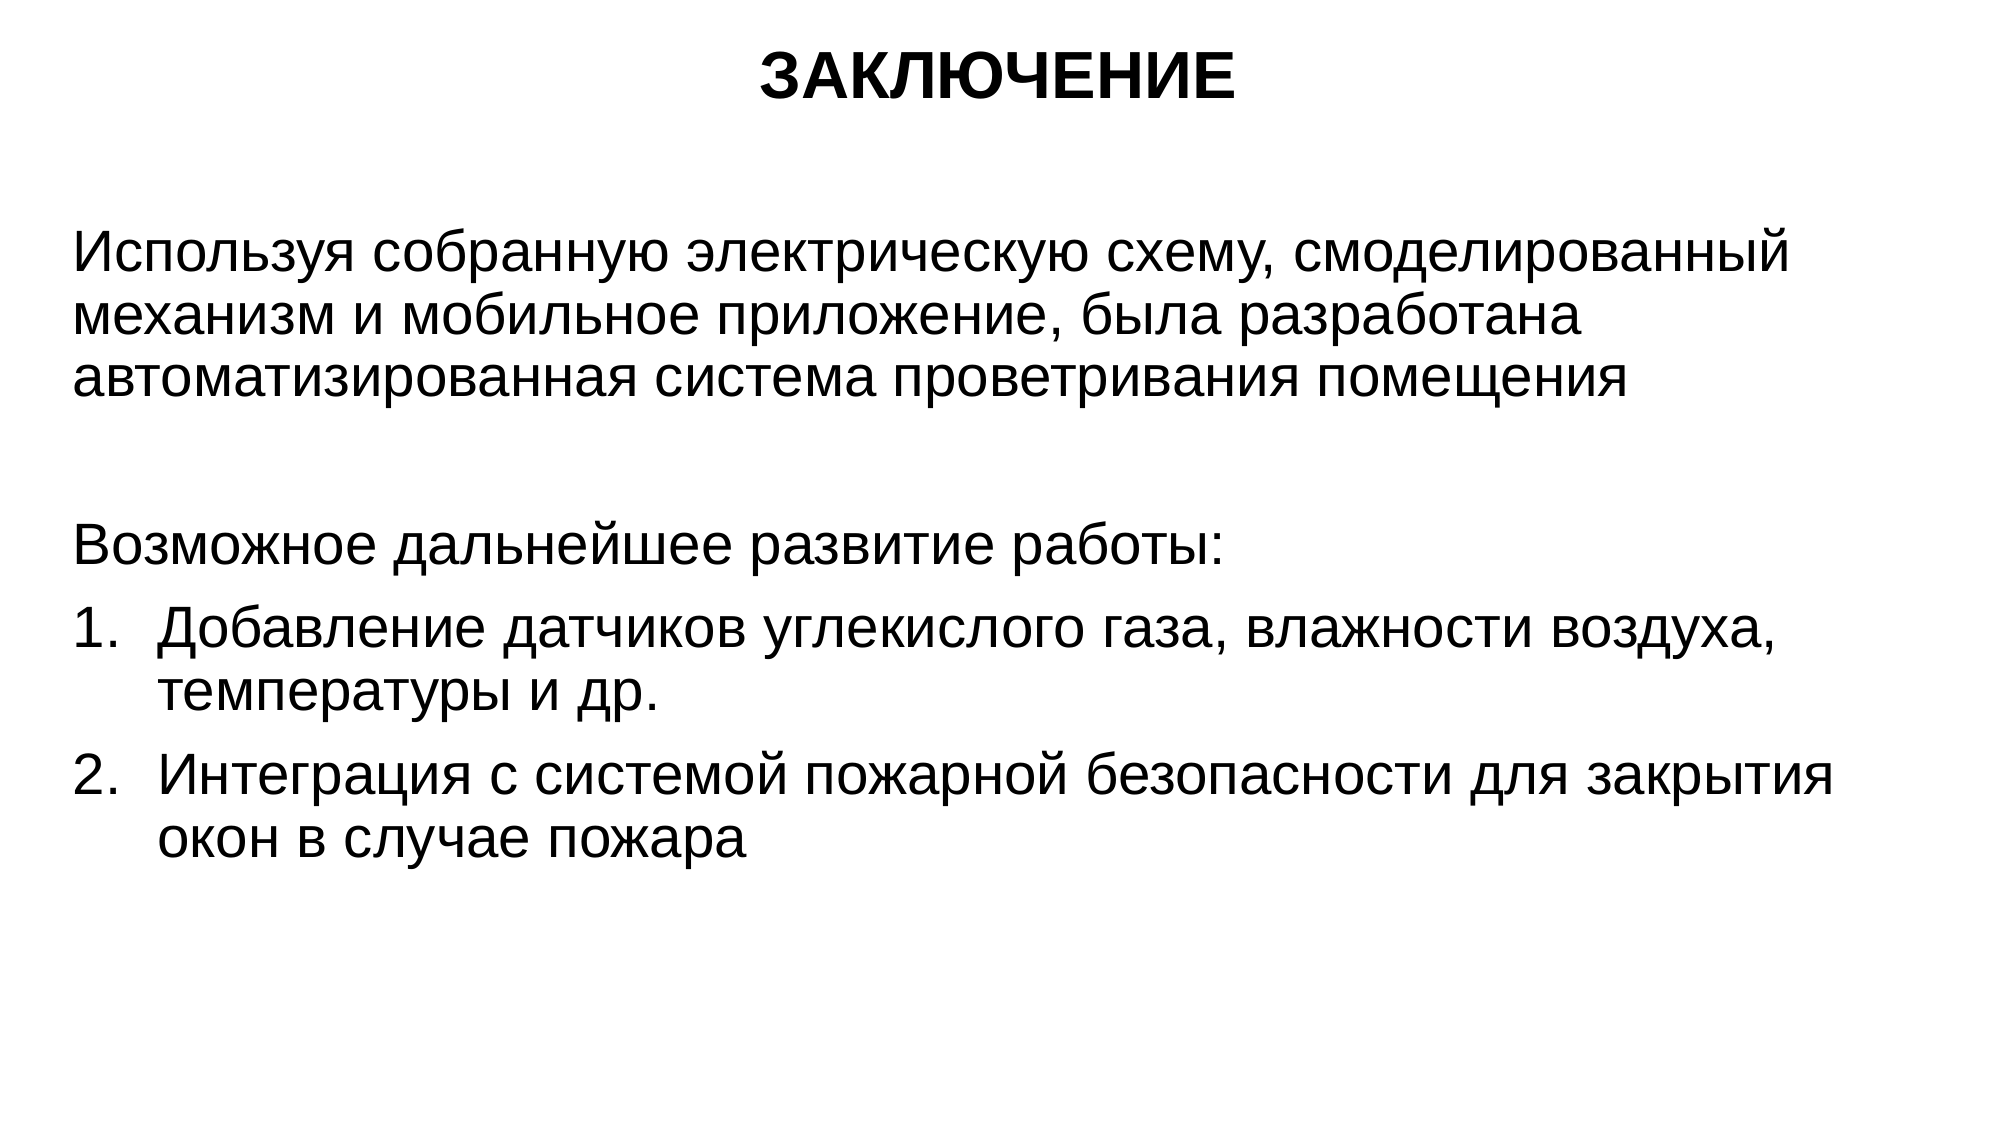

# ЗАКЛЮЧЕНИЕ
Используя собранную электрическую схему, смоделированный механизм и мобильное приложение, была разработана автоматизированная система проветривания помещения

Возможное дальнейшее развитие работы:
Добавление датчиков углекислого газа, влажности воздуха, температуры и др.
Интеграция с системой пожарной безопасности для закрытия окон в случае пожара